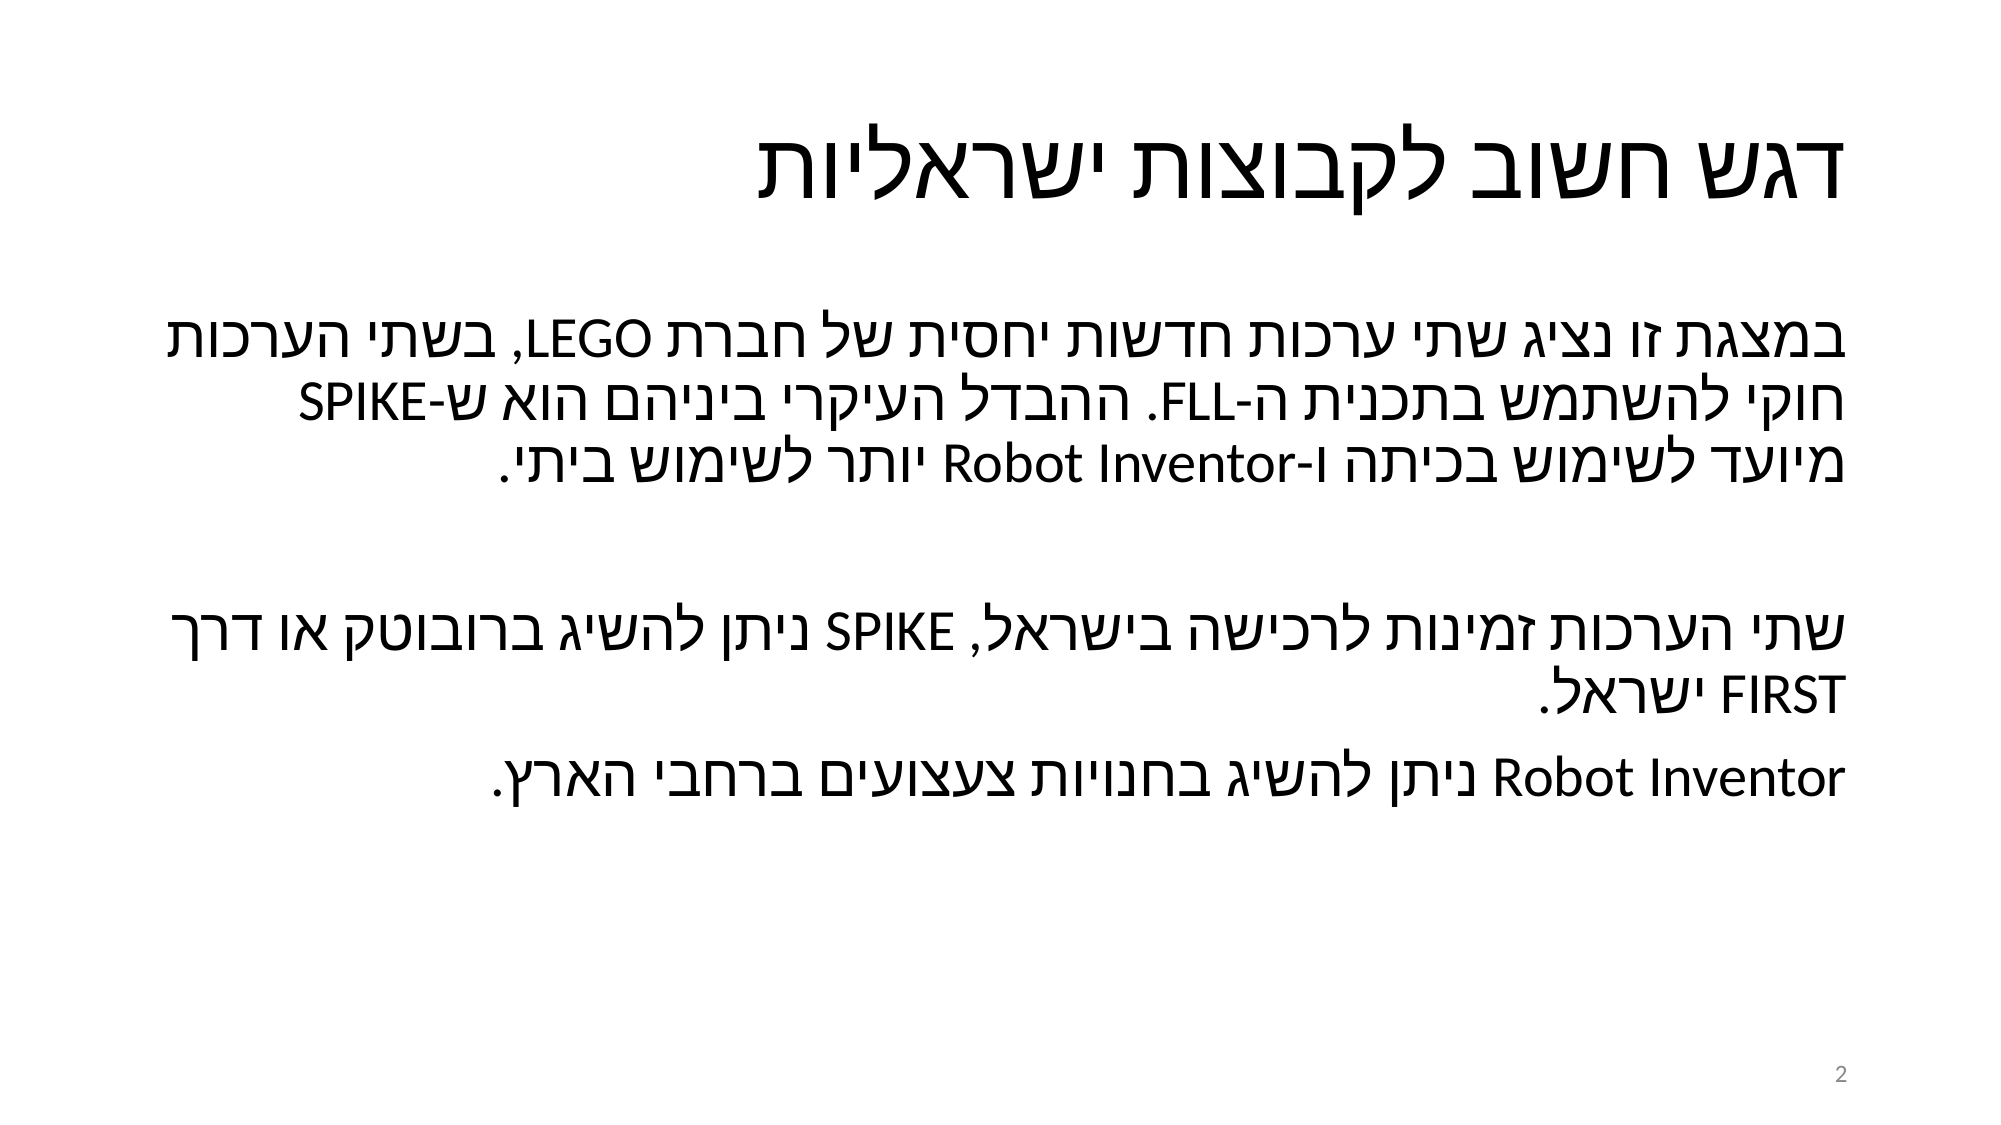

# דגש חשוב לקבוצות ישראליות
במצגת זו נציג שתי ערכות חדשות יחסית של חברת LEGO, בשתי הערכות חוקי להשתמש בתכנית ה-FLL. ההבדל העיקרי ביניהם הוא ש-SPIKE מיועד לשימוש בכיתה ו-Robot Inventor יותר לשימוש ביתי.

שתי הערכות זמינות לרכישה בישראל, SPIKE ניתן להשיג ברובוטק או דרך FIRST ישראל.
Robot Inventor ניתן להשיג בחנויות צעצועים ברחבי הארץ.
2